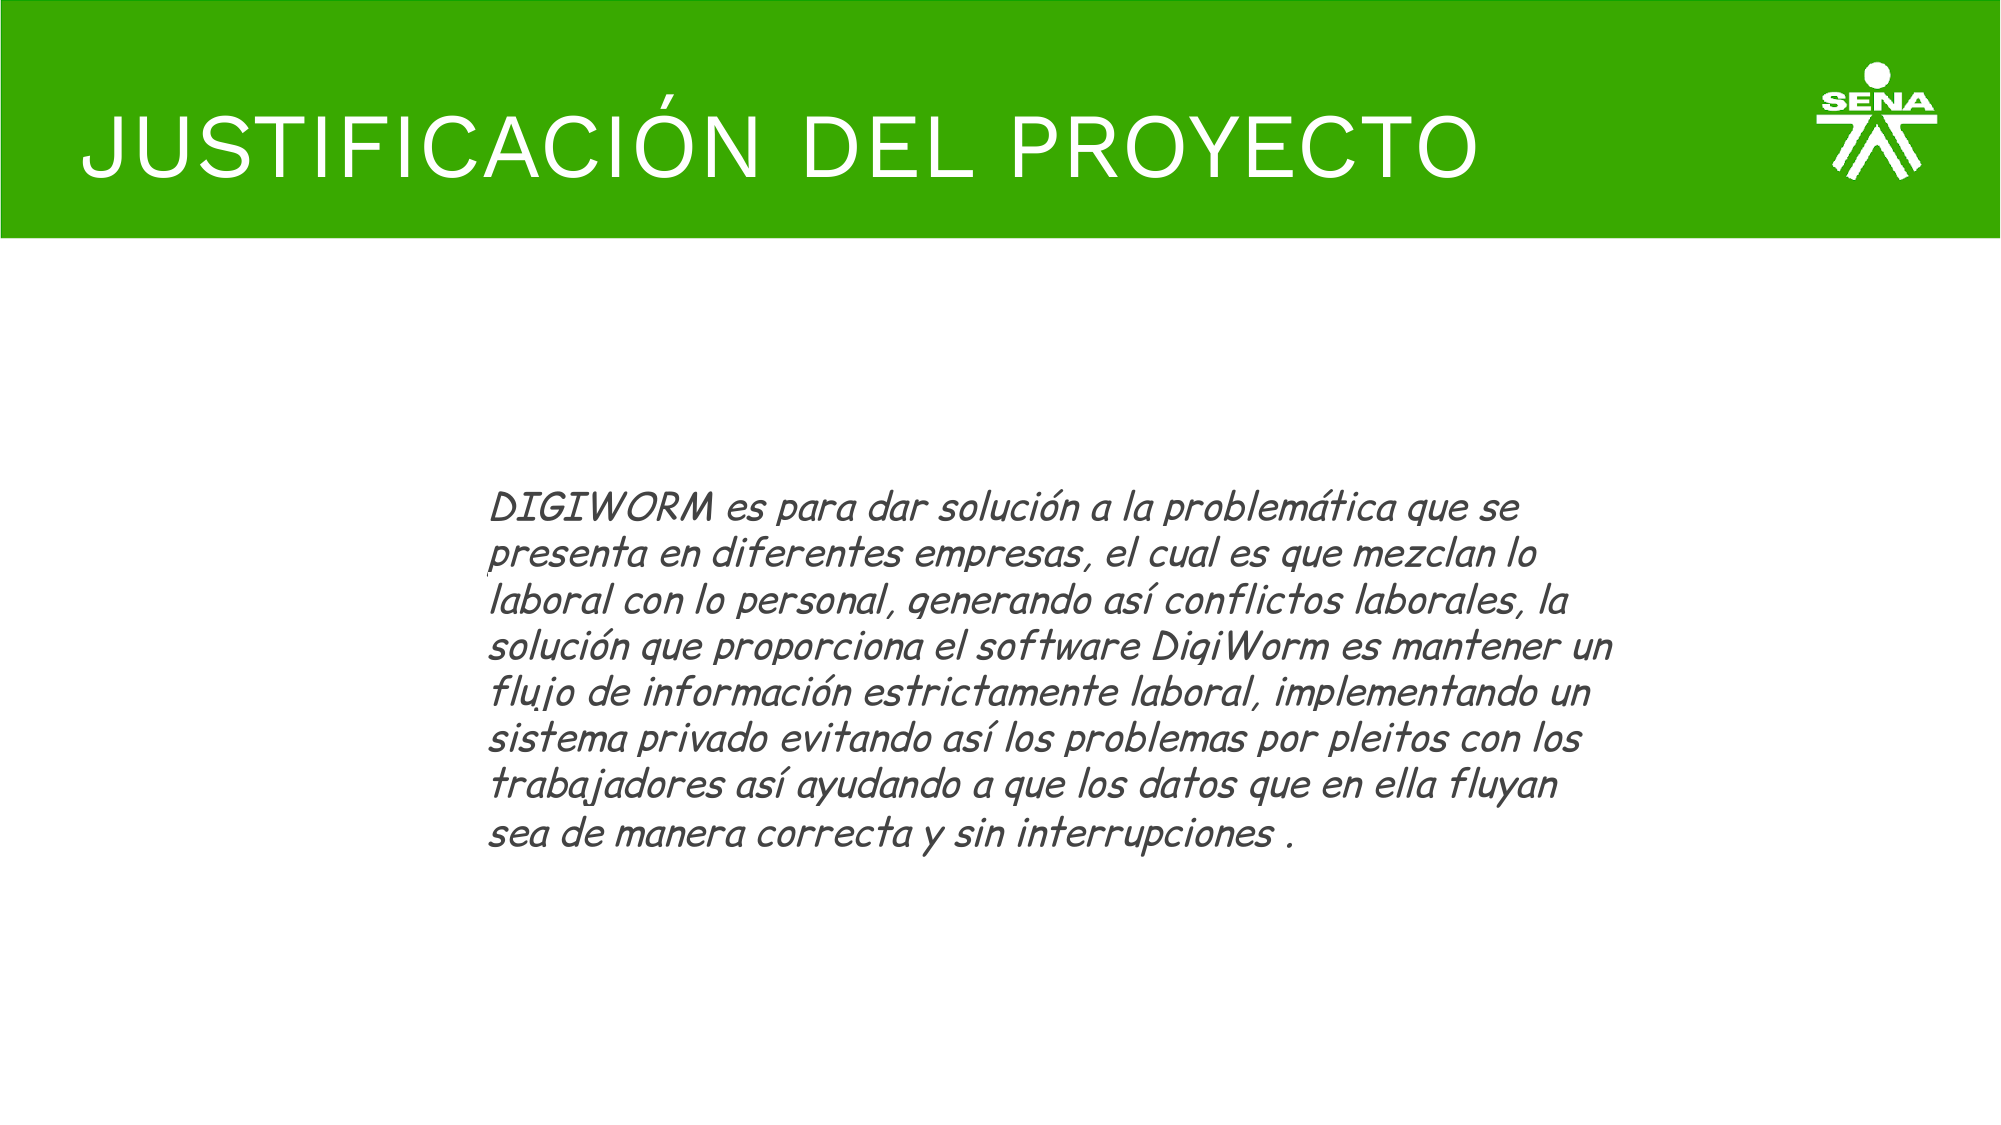

# JUSTIFICACIÓN DEL PROYECTO
DIGIWORM es para dar solución a la problemática que se presenta en diferentes empresas, el cual es que mezclan lo laboral con lo personal, generando así conflictos laborales, la solución que proporciona el software DigiWorm es mantener un flujo de información estrictamente laboral, implementando un sistema privado evitando así los problemas por pleitos con los trabajadores así ayudando a que los datos que en ella fluyan sea de manera correcta y sin interrupciones .